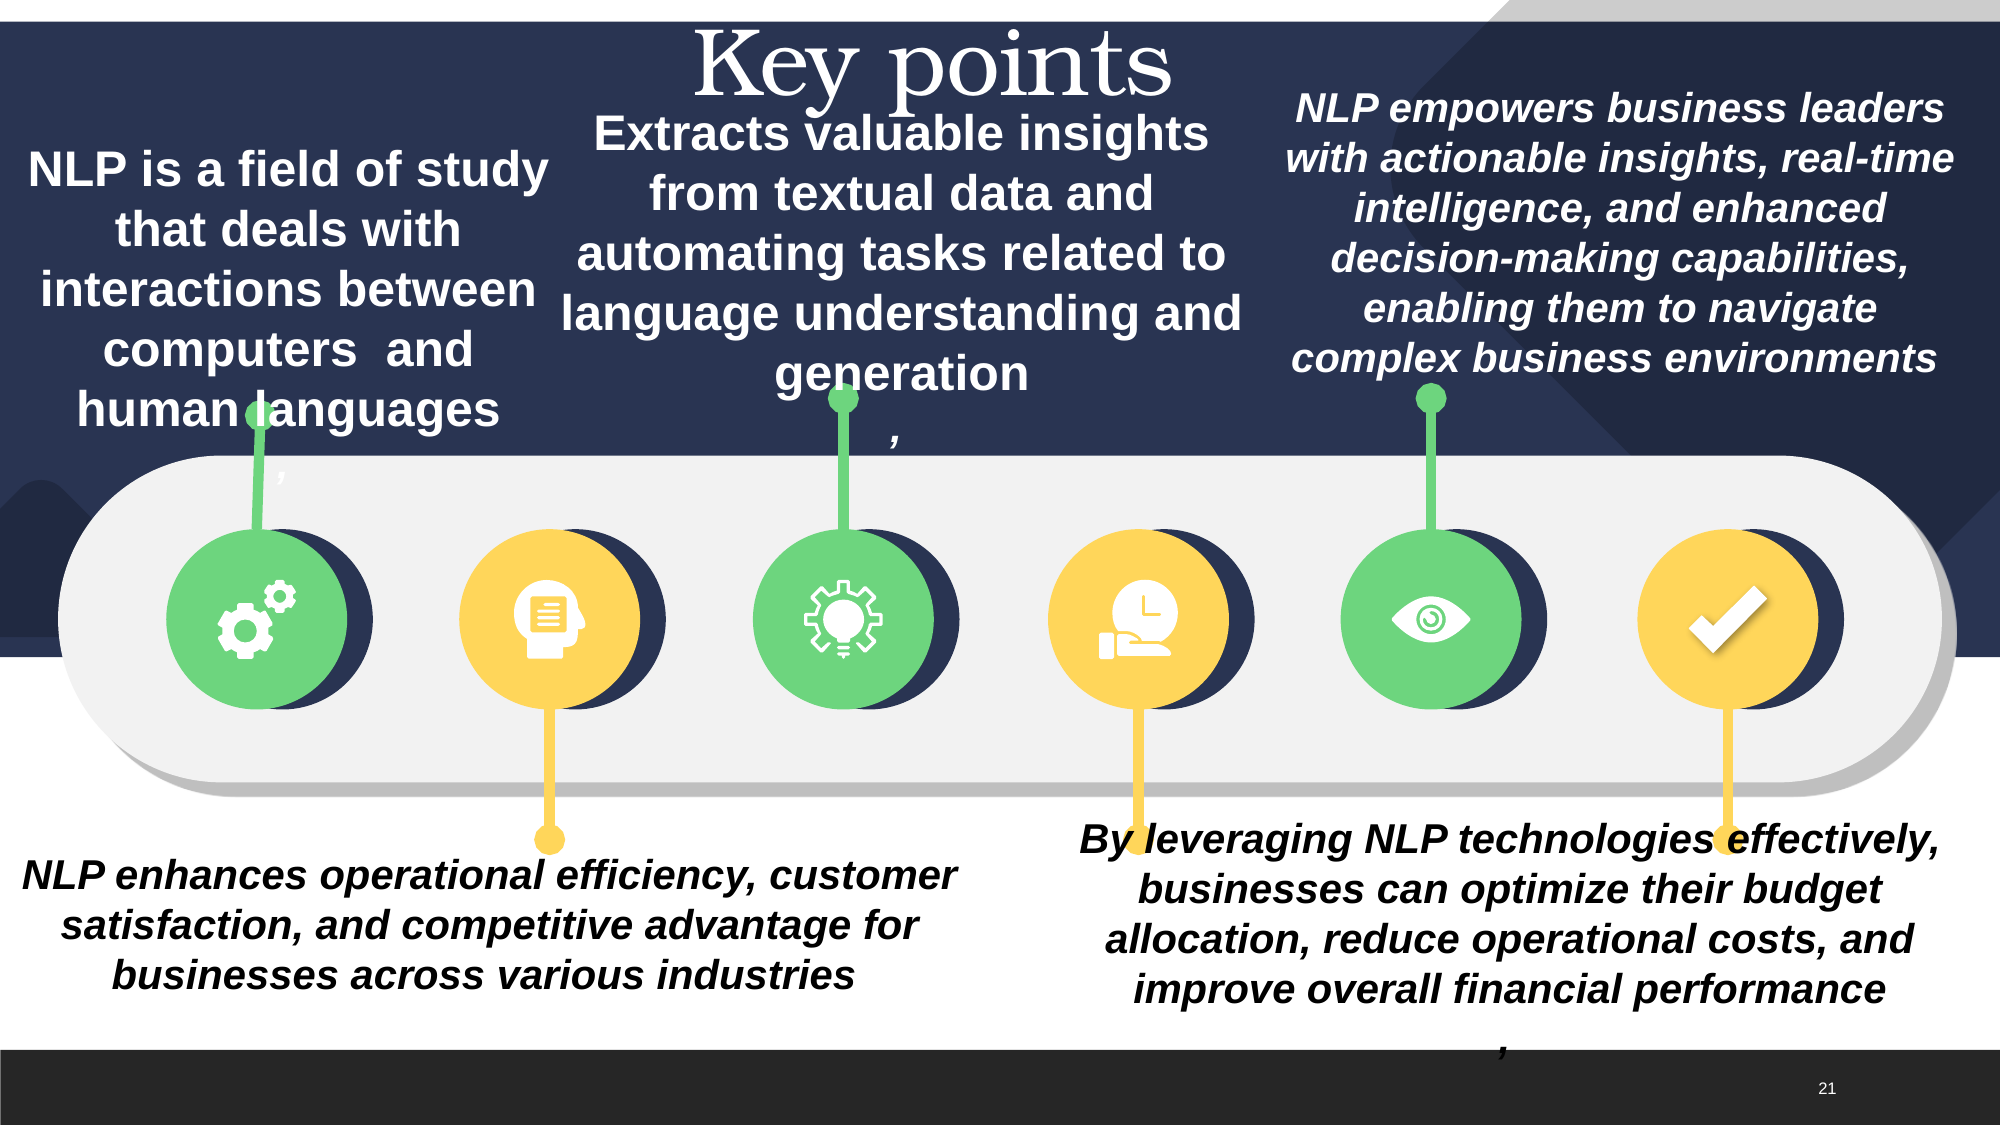

# Key points

NLP empowers business leaders with actionable insights, real-time intelligence, and enhanced decision-making capabilities, enabling them to navigate complex business environments
NLP is a field of study that deals with interactions between computers  and human languages
,
Extracts valuable insights from textual data and automating tasks related to language understanding and generation
,

By leveraging NLP technologies effectively, businesses can optimize their budget allocation, reduce operational costs, and improve overall financial performance
,
NLP enhances operational efficiency, customer satisfaction, and competitive advantage for businesses across various industries
21